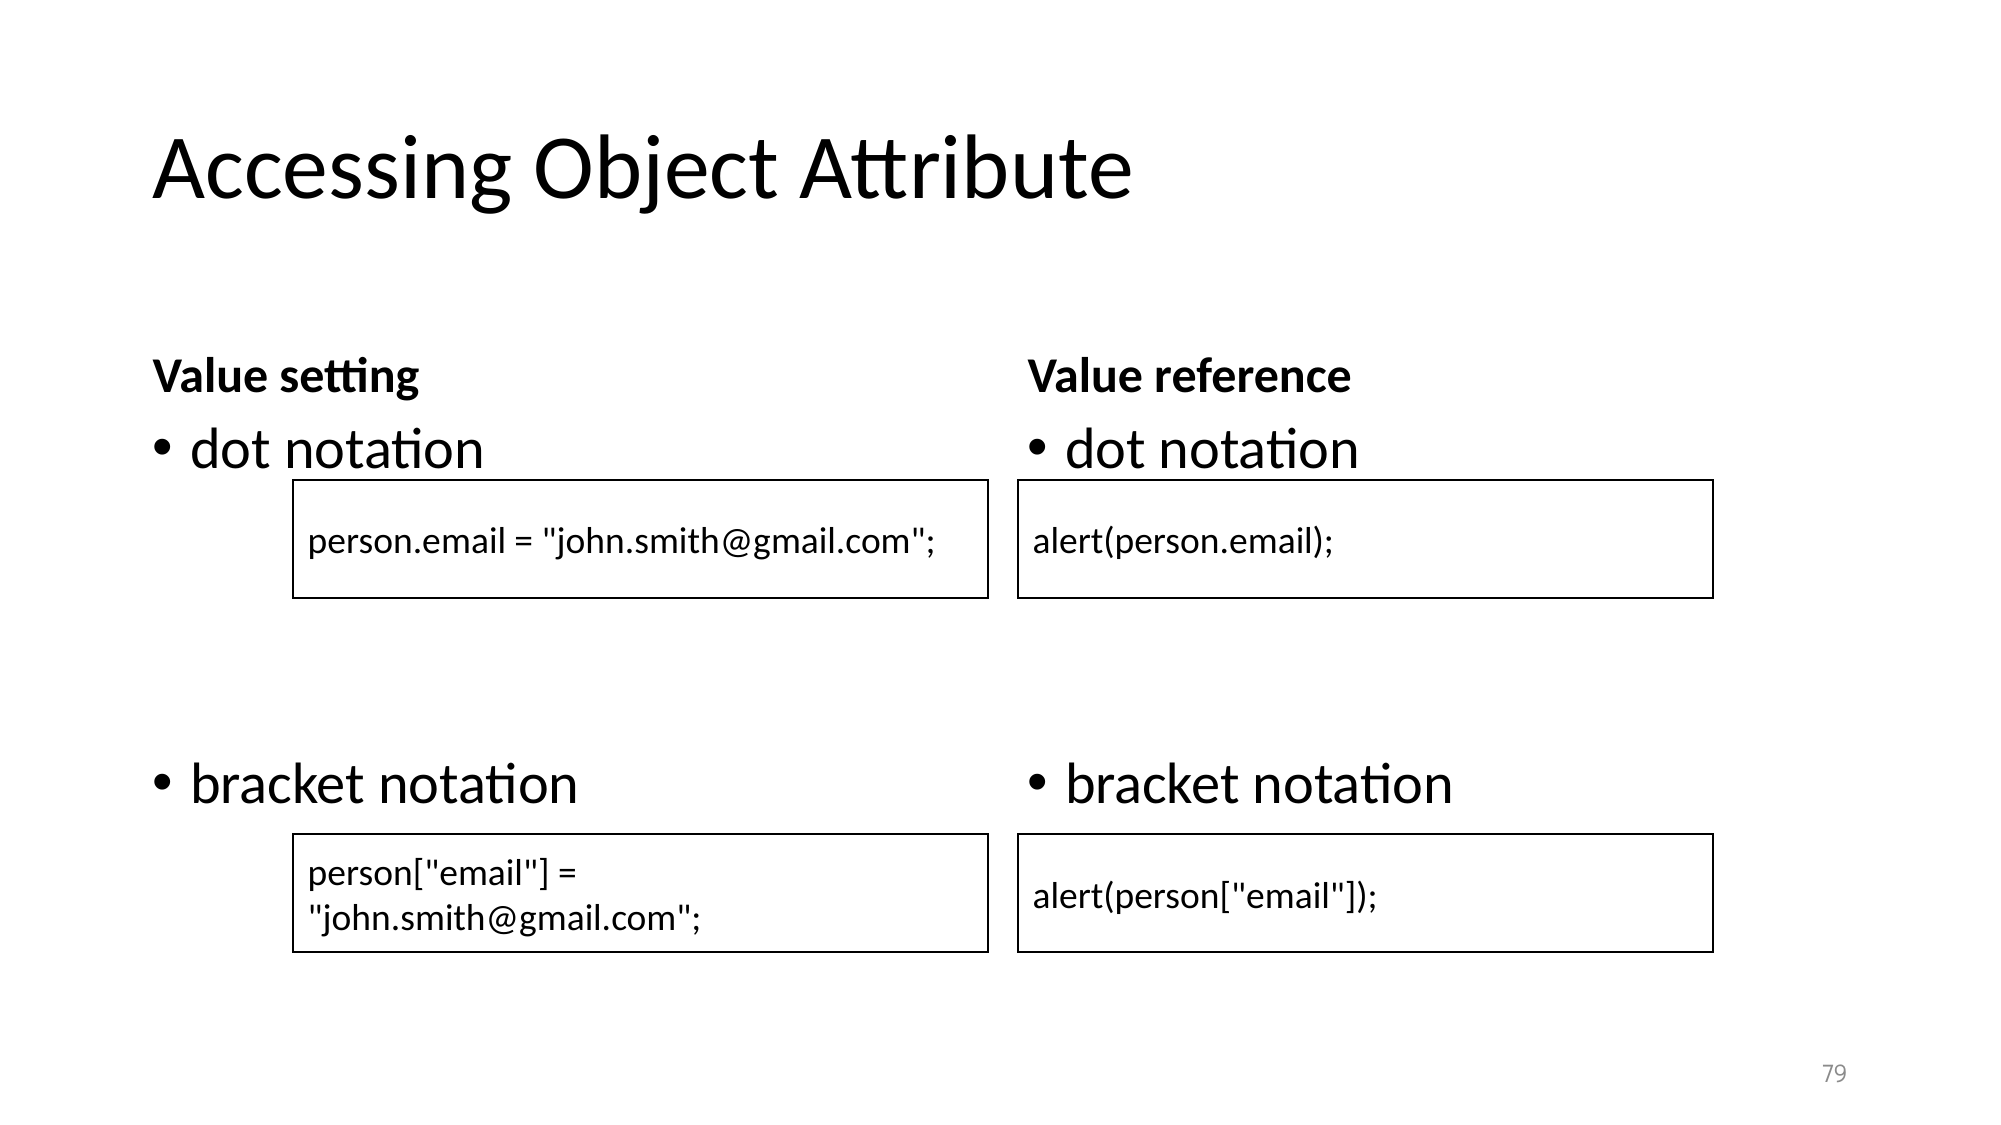

# Accessing Object Attribute
Value setting
Value reference
dot notation

bracket notation
dot notation

bracket notation

person.email = "john.smith@gmail.com";
alert(person.email);
person["email"] = "john.smith@gmail.com";
alert(person["email"]);
79